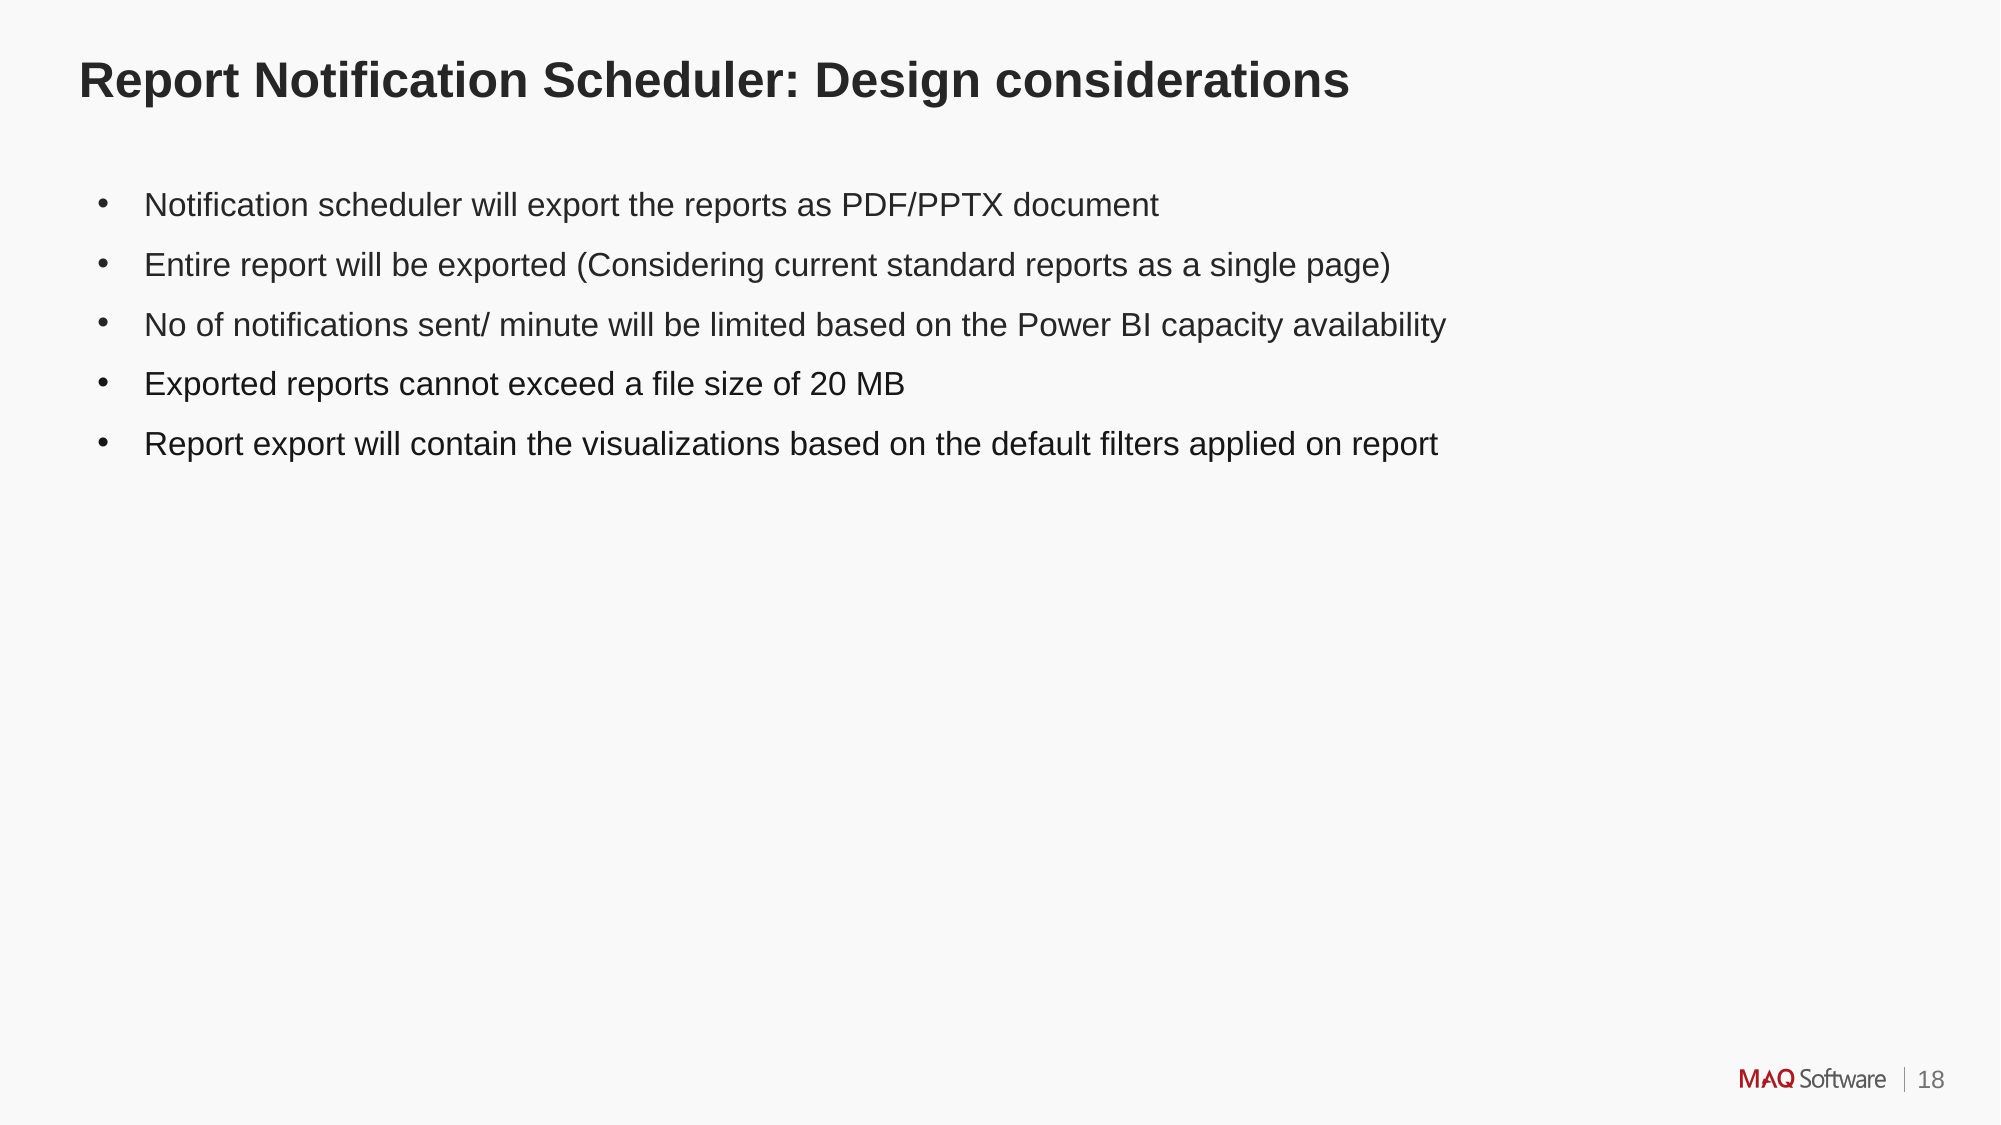

Report Notification Scheduler: Design considerations
Notification scheduler will export the reports as PDF/PPTX document
Entire report will be exported (Considering current standard reports as a single page)
No of notifications sent/ minute will be limited based on the Power BI capacity availability
Exported reports cannot exceed a file size of 20 MB
Report export will contain the visualizations based on the default filters applied on report
18